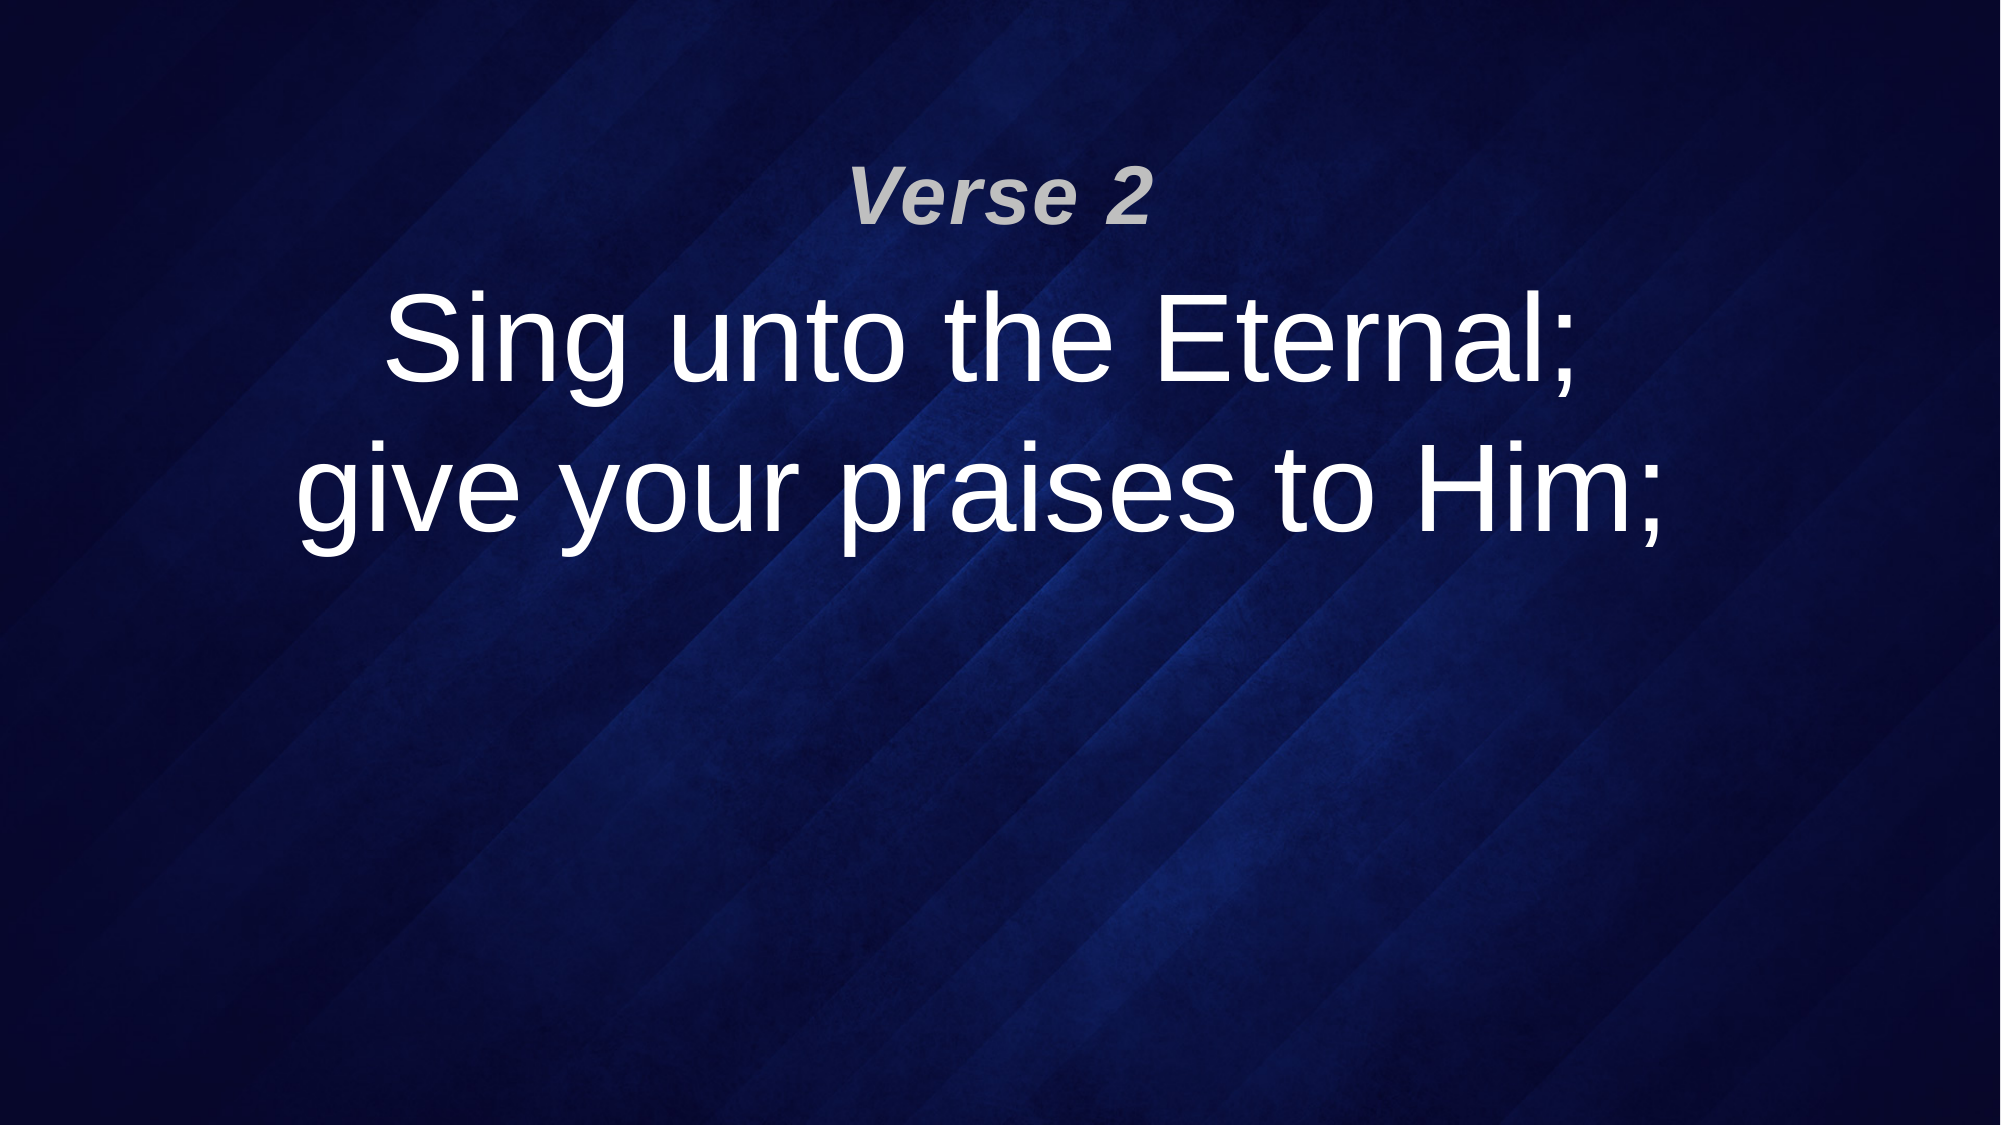

Verse 2
# Sing unto the Eternal; give your praises to Him;